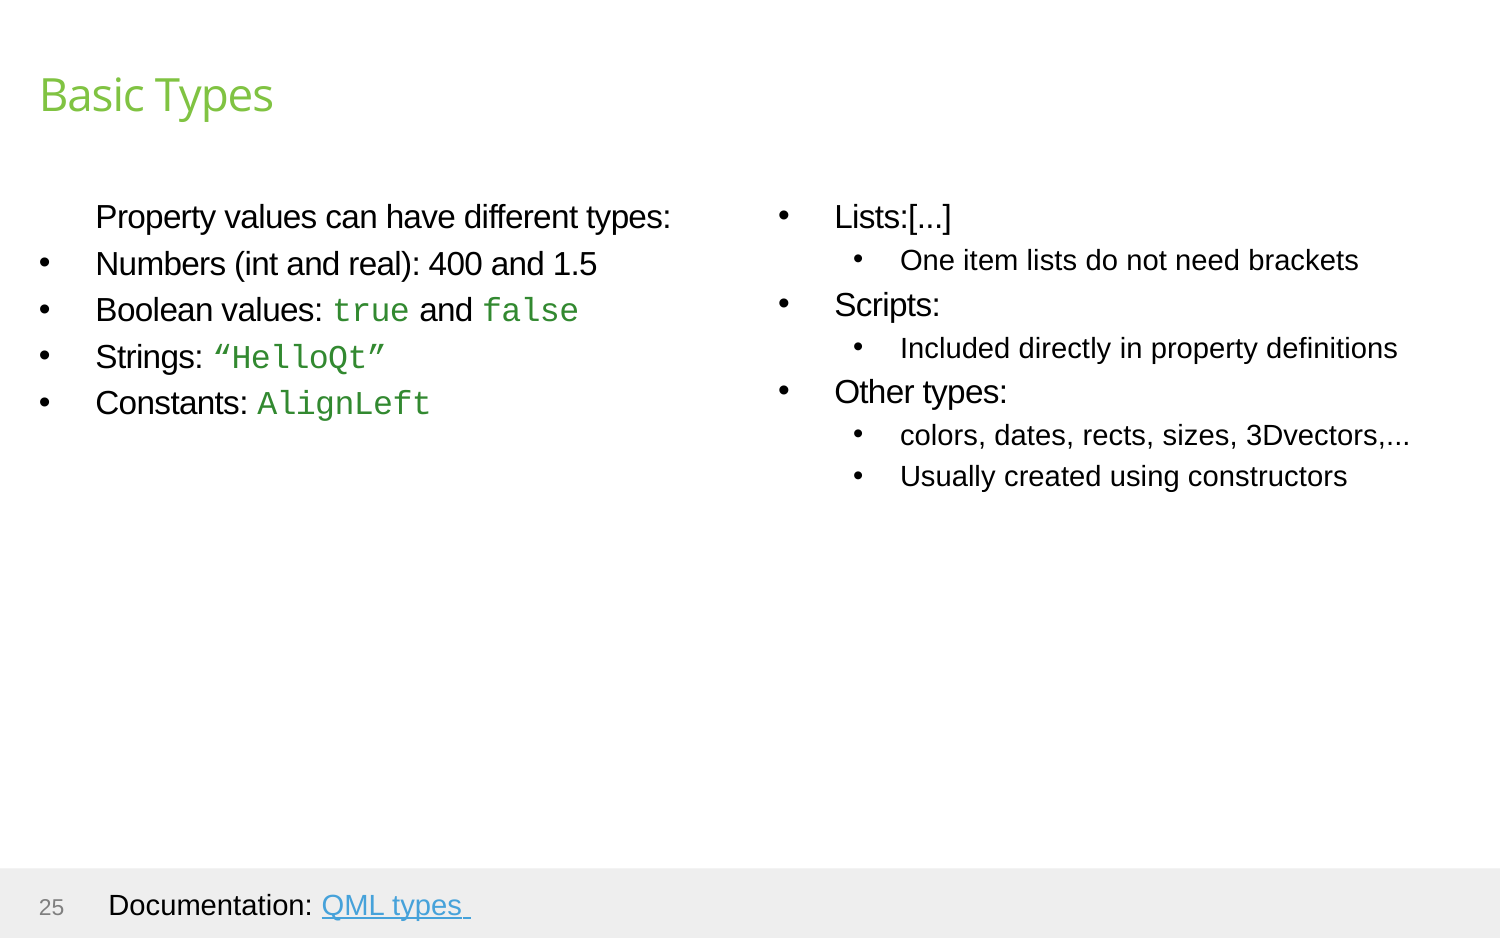

# Basic Types
Property values can have different types:
Numbers (int and real): 400 and 1.5
Boolean values: true and false
Strings: “HelloQt”
Constants: AlignLeft
Lists:[...]
One item lists do not need brackets
Scripts:
Included directly in property definitions
Other types:
colors, dates, rects, sizes, 3Dvectors,...
Usually created using constructors

25
Documentation: QML types